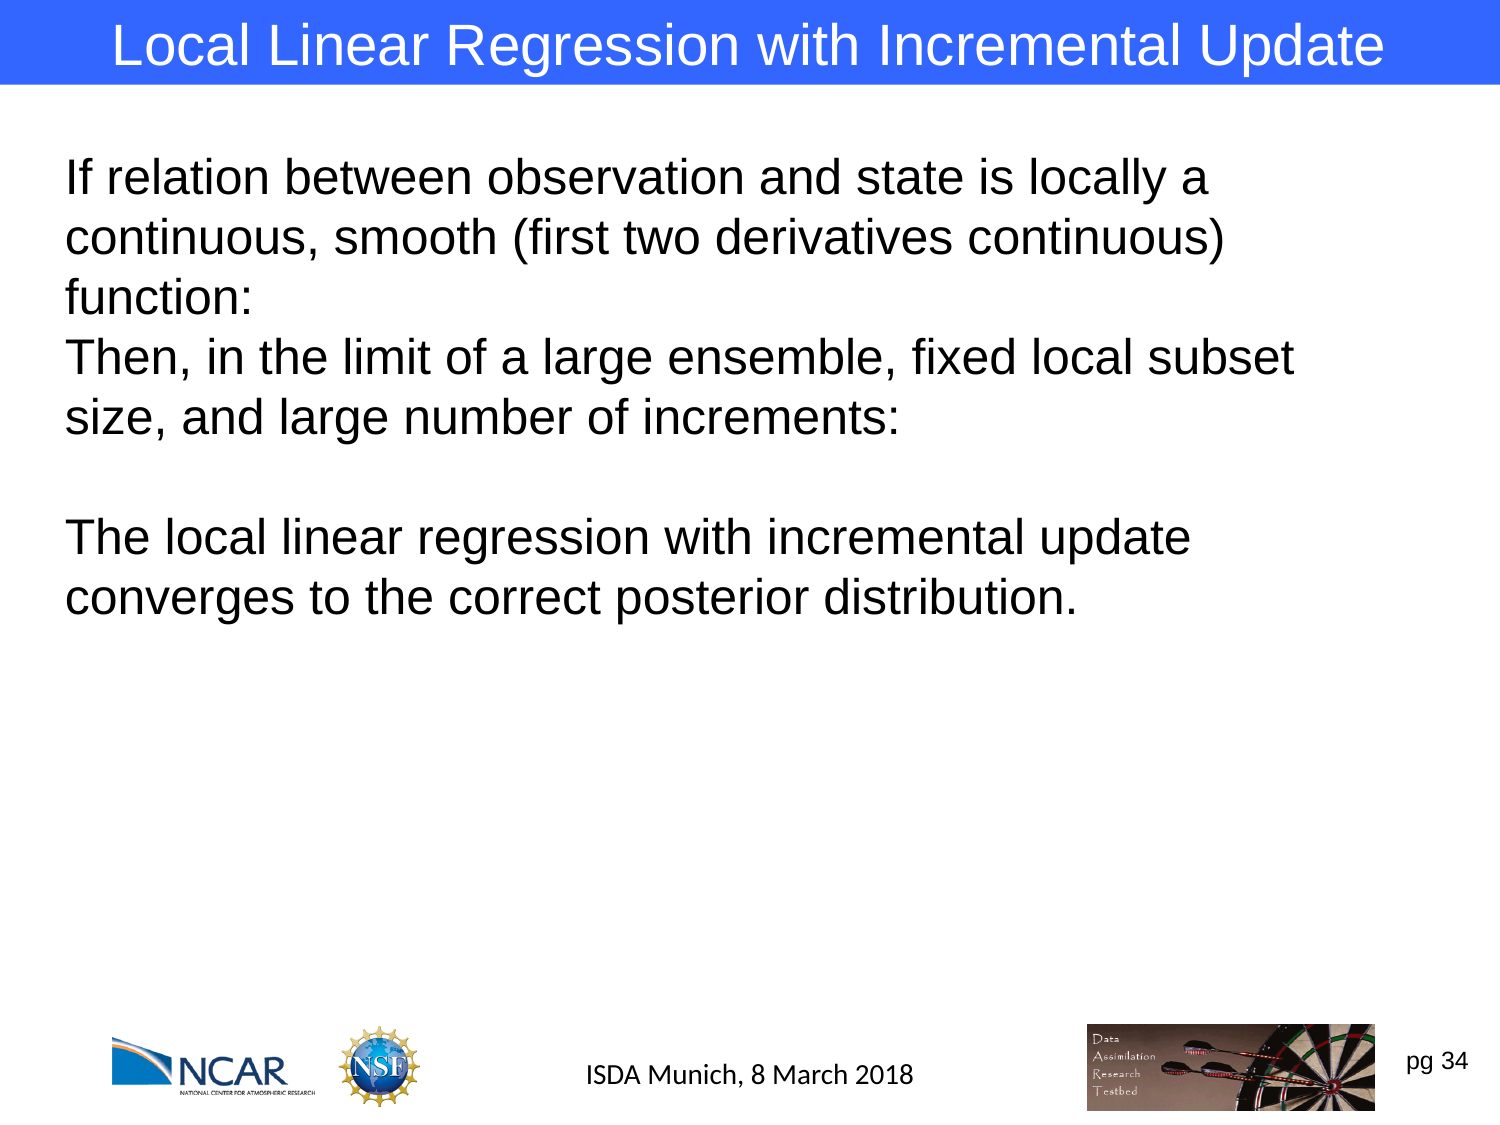

Local Linear Regression with Incremental Update
If relation between observation and state is locally a continuous, smooth (first two derivatives continuous) function:
Then, in the limit of a large ensemble, fixed local subset size, and large number of increments:

The local linear regression with incremental update converges to the correct posterior distribution.
ISDA Munich, 8 March 2018